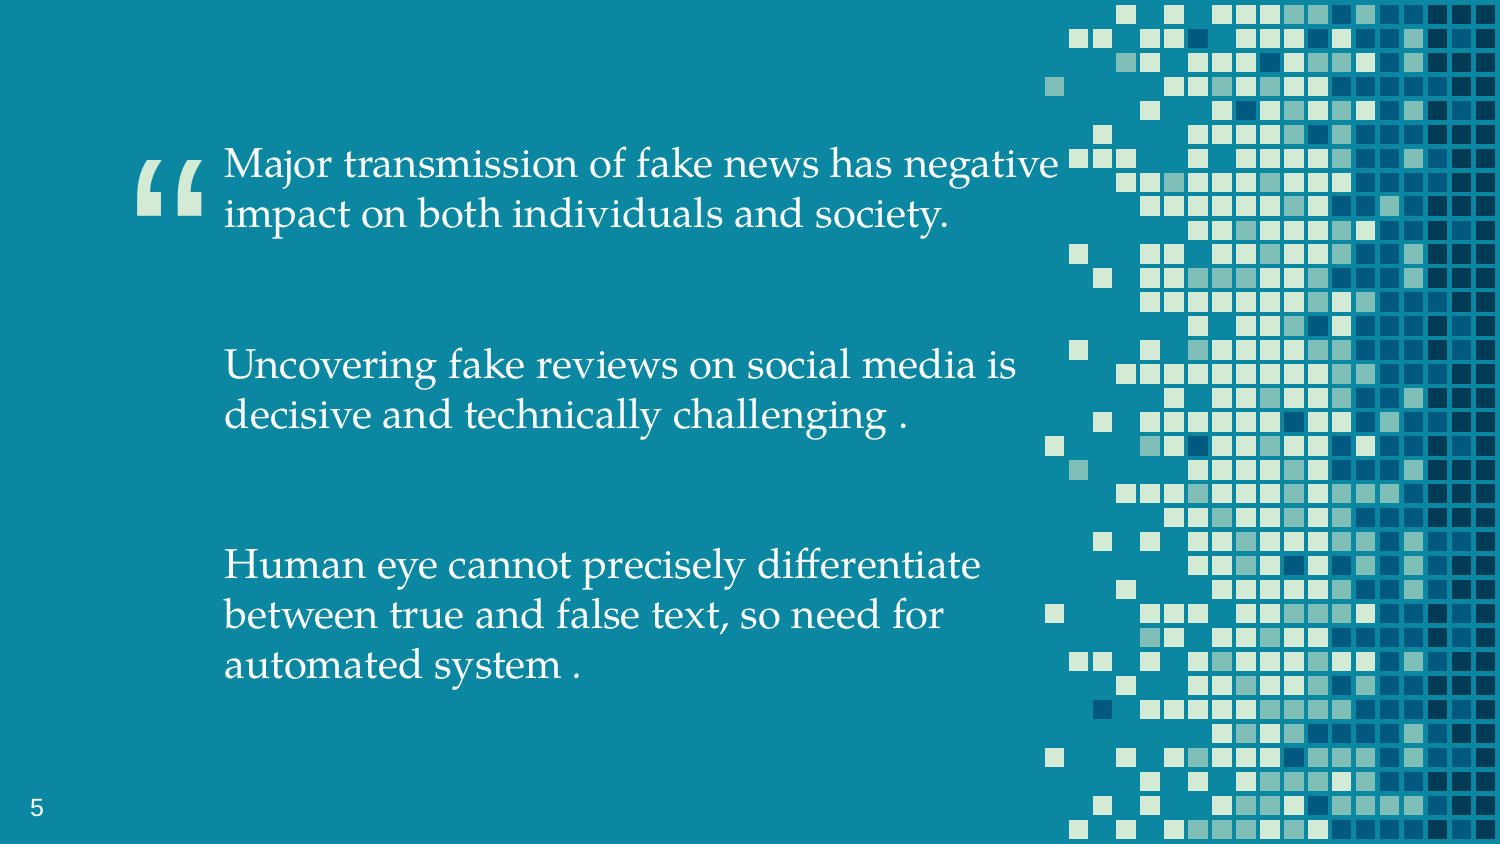

Major transmission of fake news has negative impact on both individuals and society.
Uncovering fake reviews on social media is decisive and technically challenging .
Human eye cannot precisely differentiate between true and false text, so need for automated system .
5